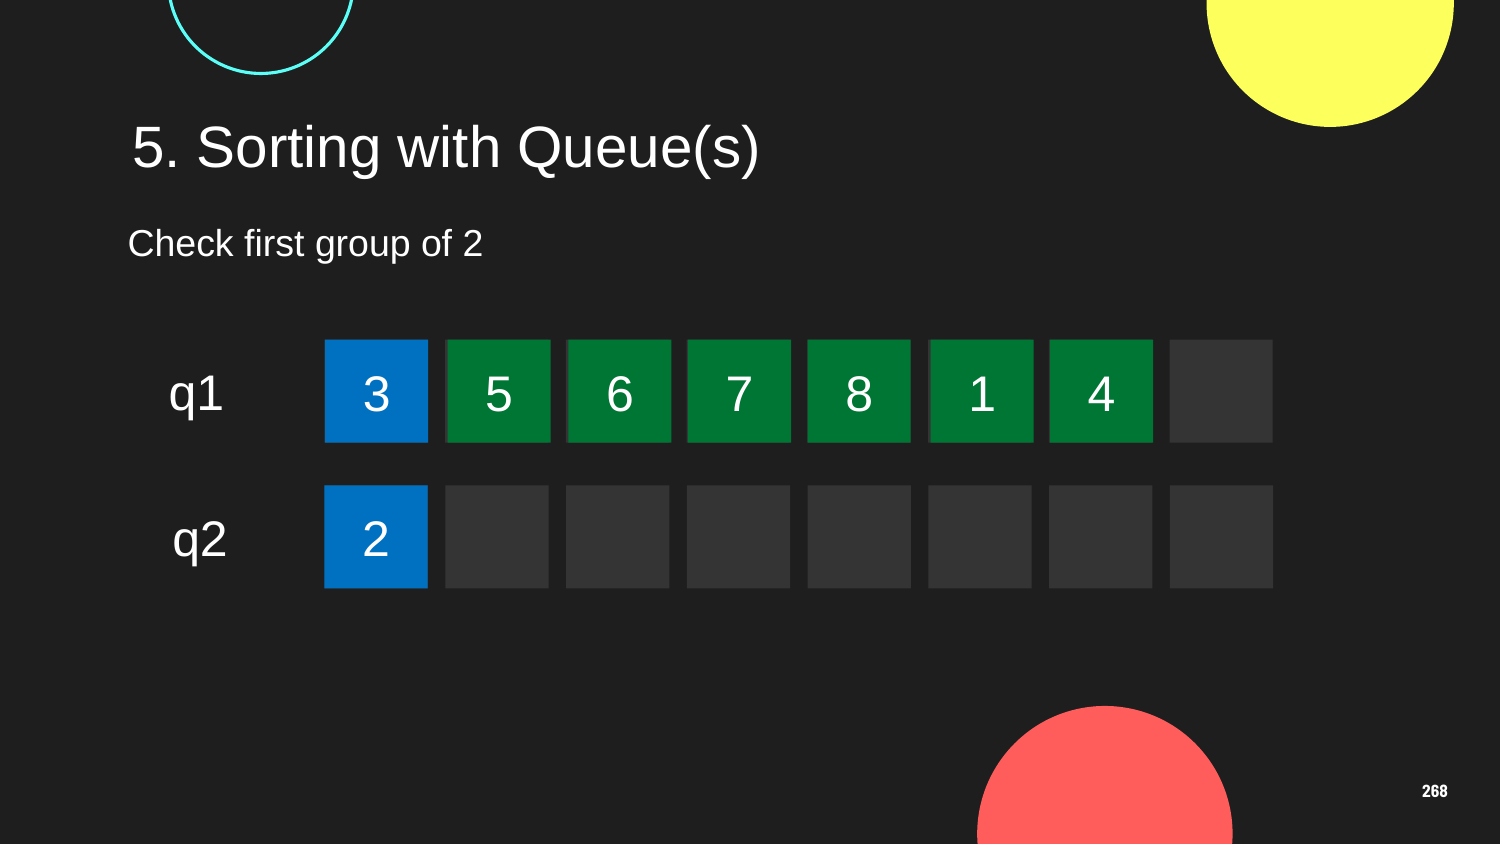

# 5. Sorting with Queue(s)
Check first group of 2
1
4
6
8
3
7
5

q1
2

q2
268